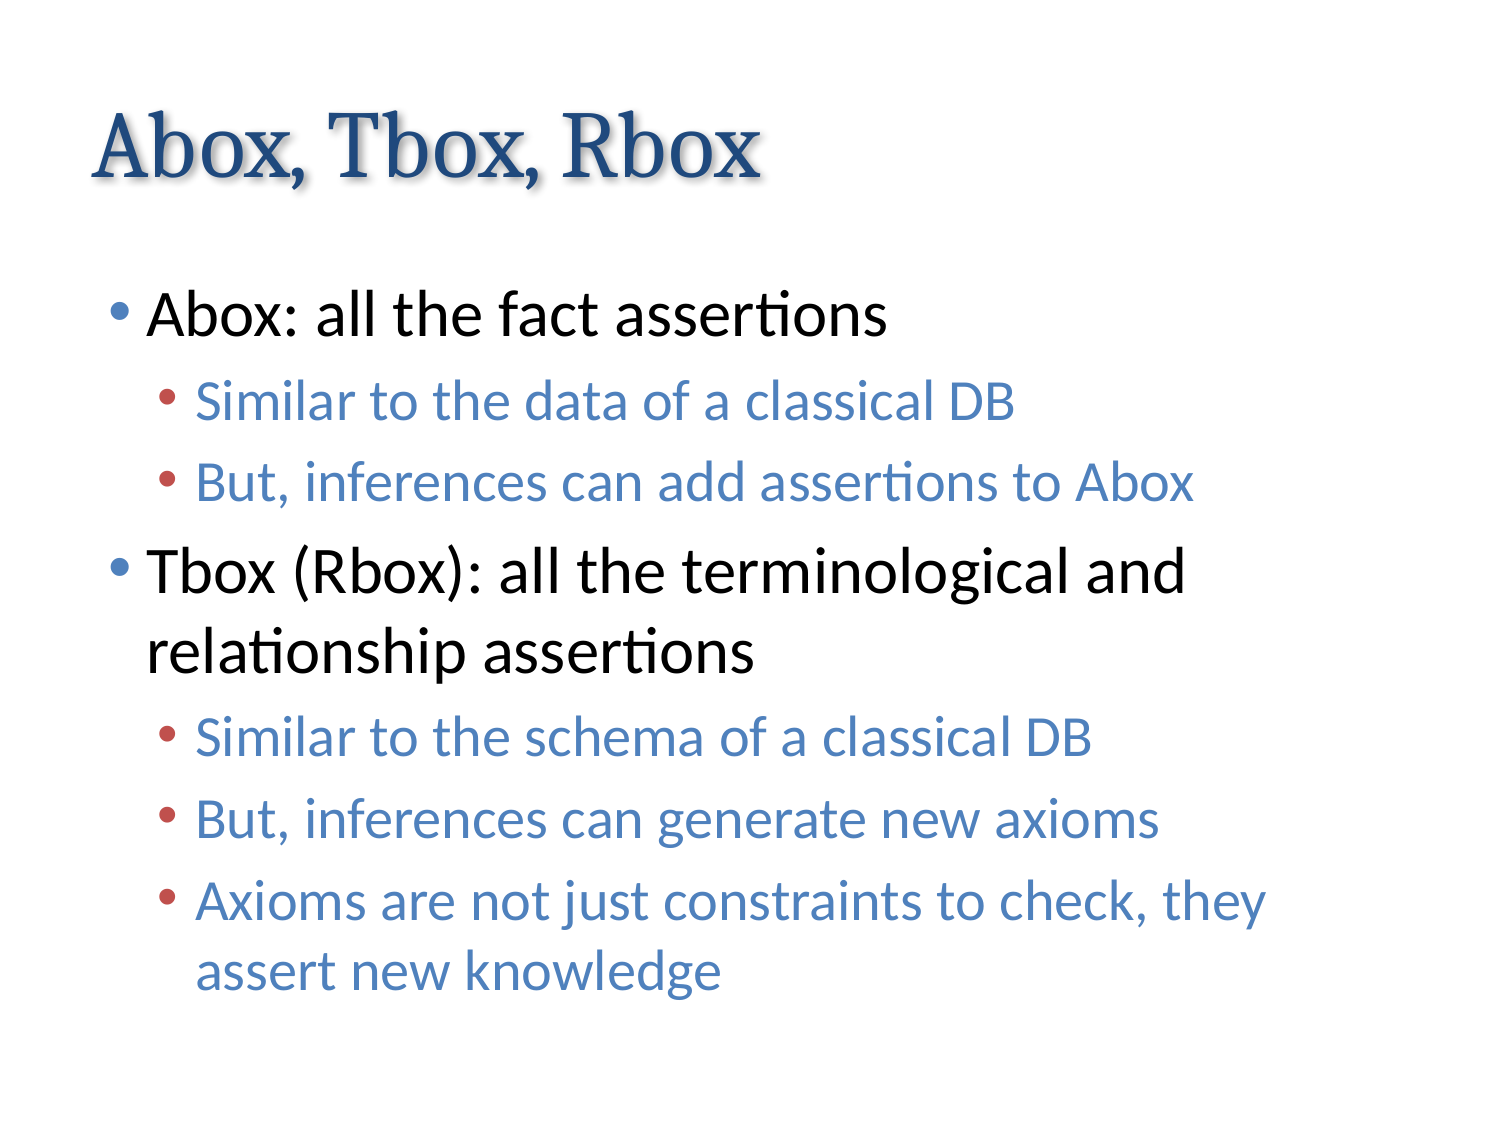

# Abox, Tbox, Rbox
Abox: all the fact assertions
Similar to the data of a classical DB
But, inferences can add assertions to Abox
Tbox (Rbox): all the terminological and relationship assertions
Similar to the schema of a classical DB
But, inferences can generate new axioms
Axioms are not just constraints to check, they assert new knowledge